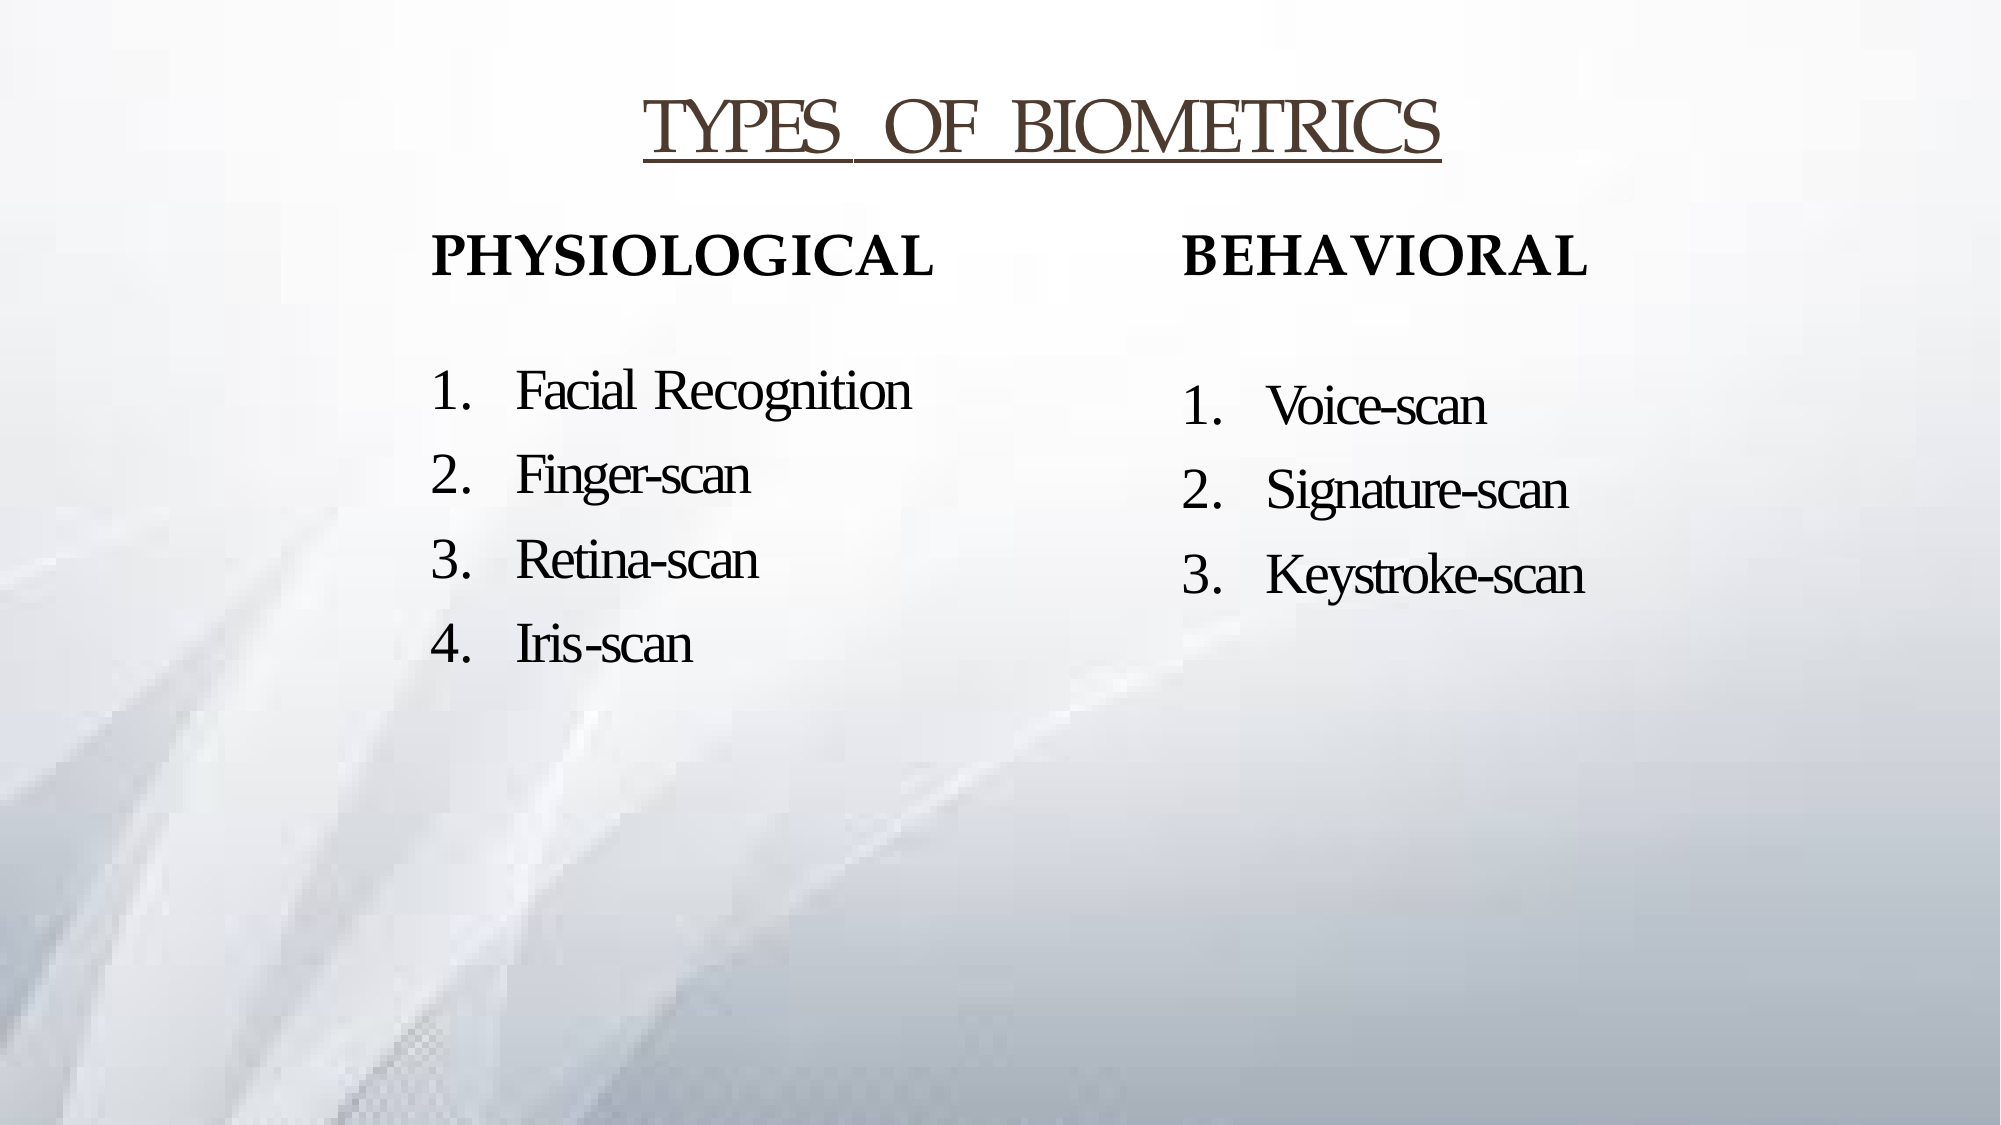

# Types   Of  Biometrics
P H Y S I O L O G I C A L		B E H A V I O R A L
Facial Recognition
Finger-scan
Retina-scan
Iris-scan

Voice-scan
Signature-scan
Keystroke-scan
6